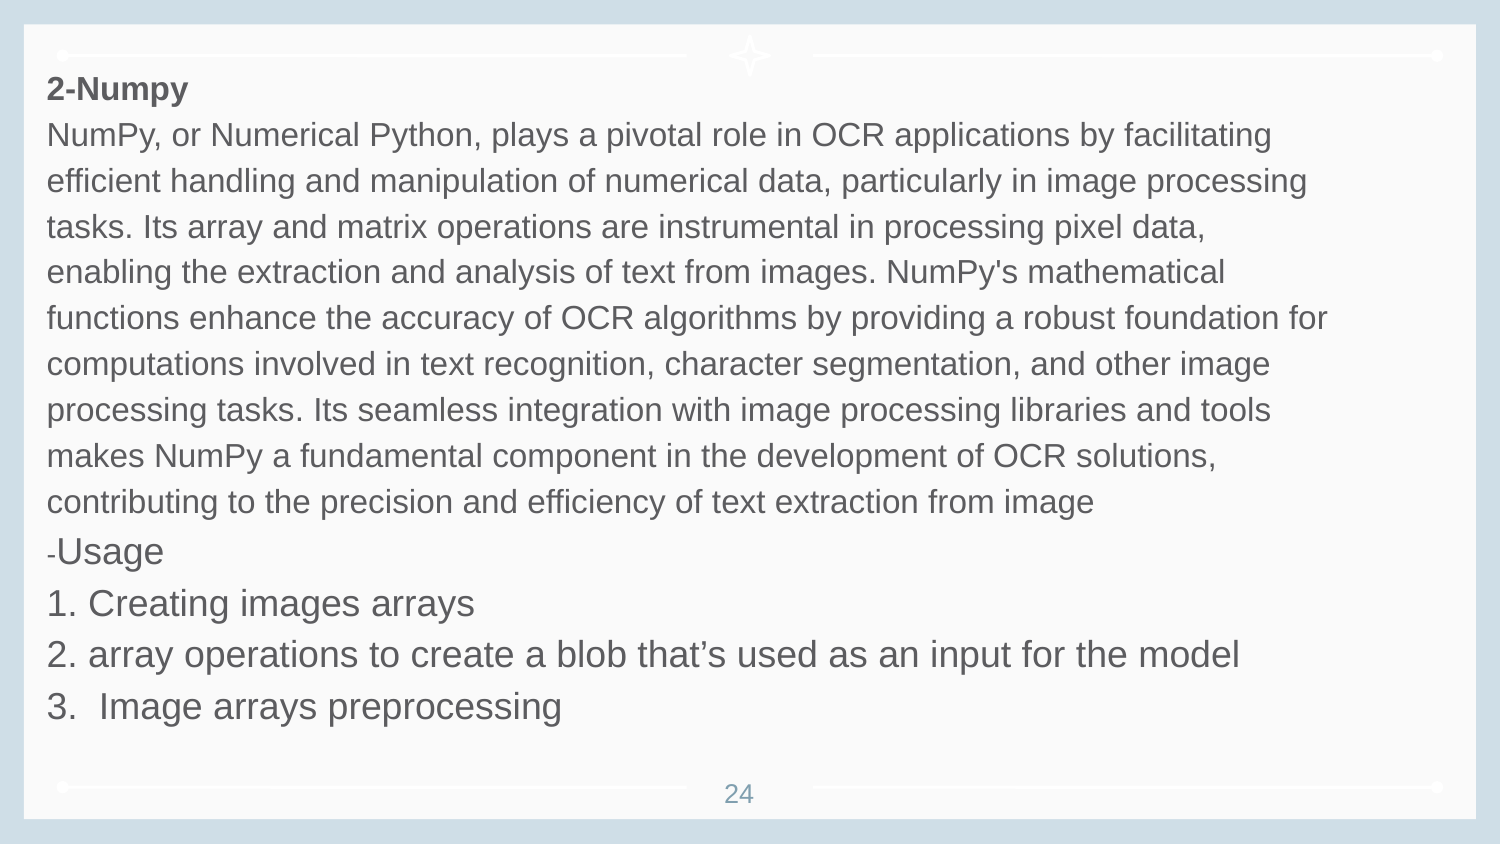

2-Numpy
NumPy, or Numerical Python, plays a pivotal role in OCR applications by facilitating efficient handling and manipulation of numerical data, particularly in image processing tasks. Its array and matrix operations are instrumental in processing pixel data, enabling the extraction and analysis of text from images. NumPy's mathematical functions enhance the accuracy of OCR algorithms by providing a robust foundation for computations involved in text recognition, character segmentation, and other image processing tasks. Its seamless integration with image processing libraries and tools makes NumPy a fundamental component in the development of OCR solutions, contributing to the precision and efficiency of text extraction from image
-Usage
1. Creating images arrays
2. array operations to create a blob that’s used as an input for the model
3.  Image arrays preprocessing

24